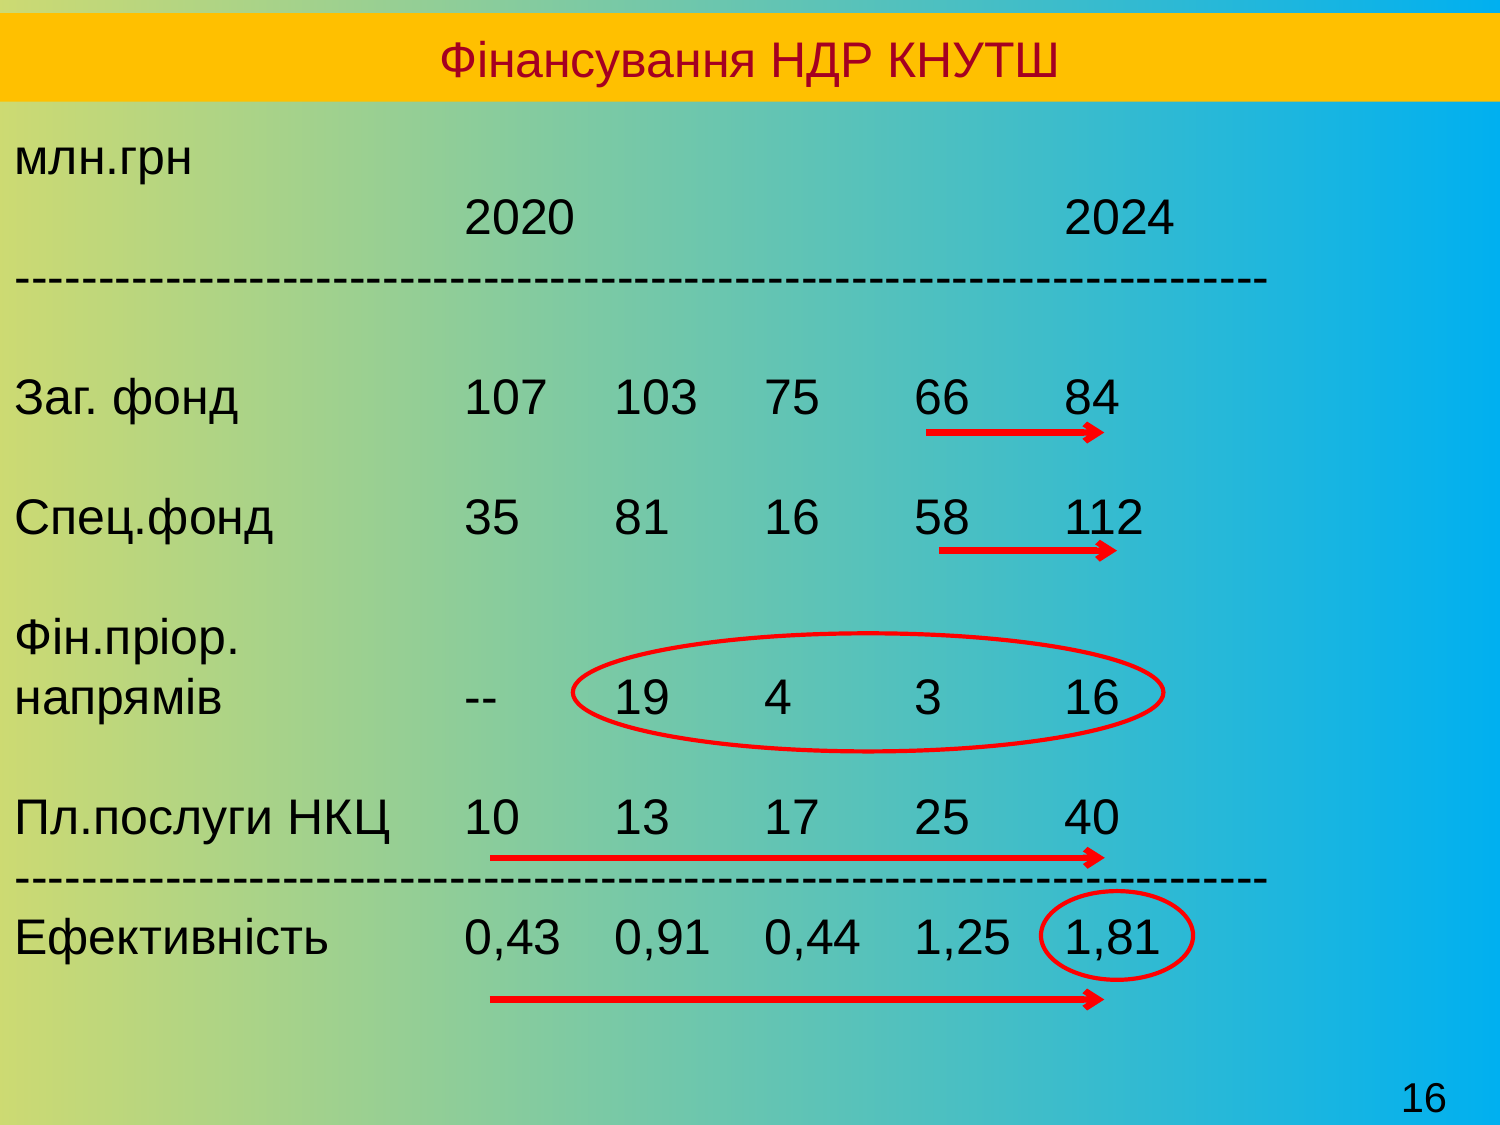

Фінансування НДР КНУТШ
млн.грн
			2020				2024
---------------------------------------------------------------------------

Заг. фонд 		107	103	75	66	84

Спец.фонд 		35	81	16	58	112

Фін.пріор.
напрямів		--	19	4	3	16

Пл.послуги НКЦ	10	13	17	25	40
---------------------------------------------------------------------------
Ефективність	0,43 	0,91 	0,44 	1,25 	1,81

16